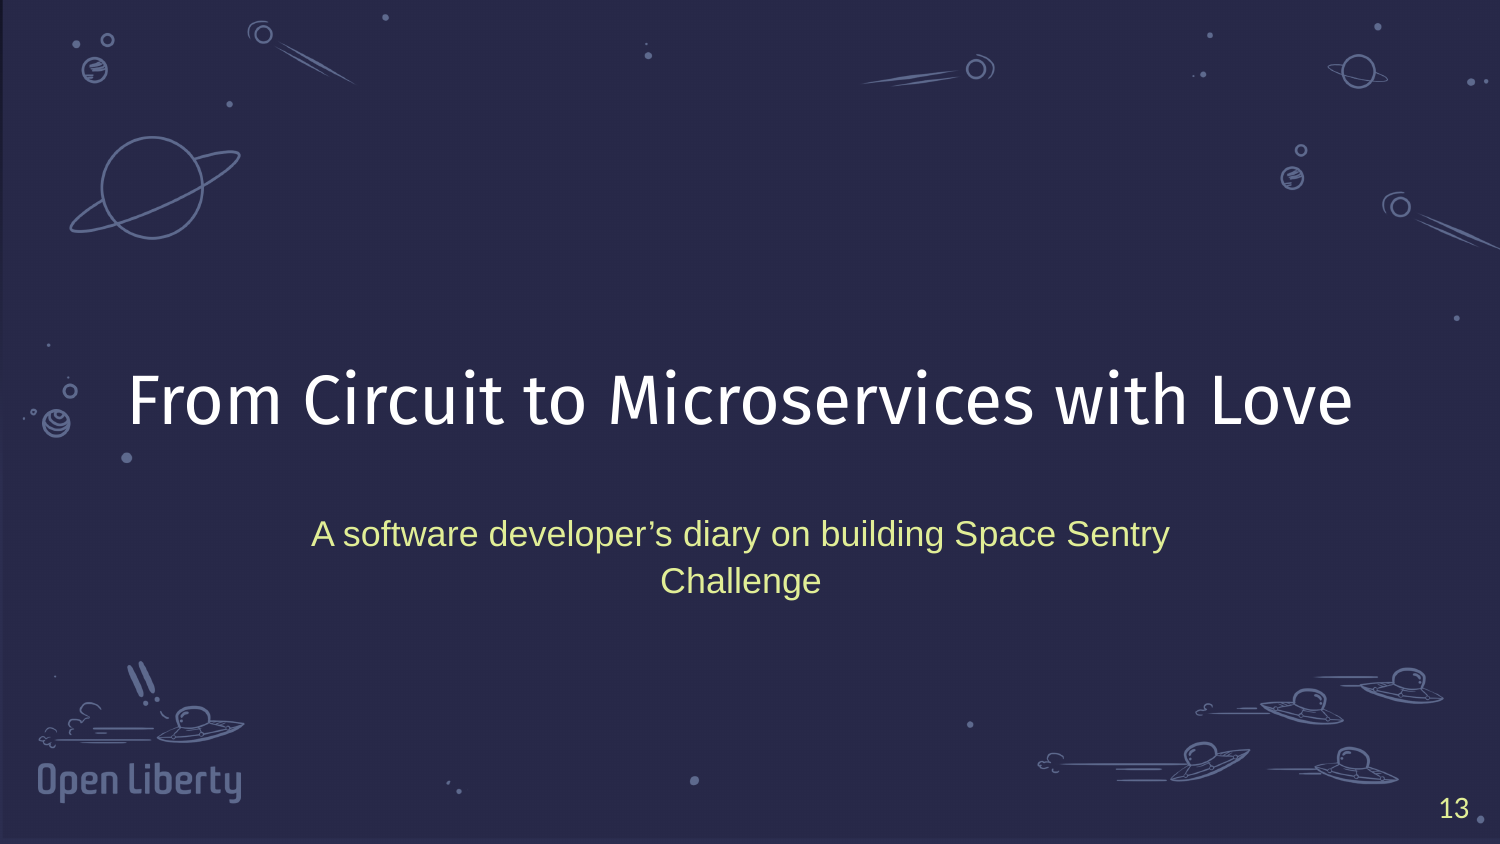

# From Circuit to Microservices with Love
A software developer’s diary on building Space Sentry Challenge